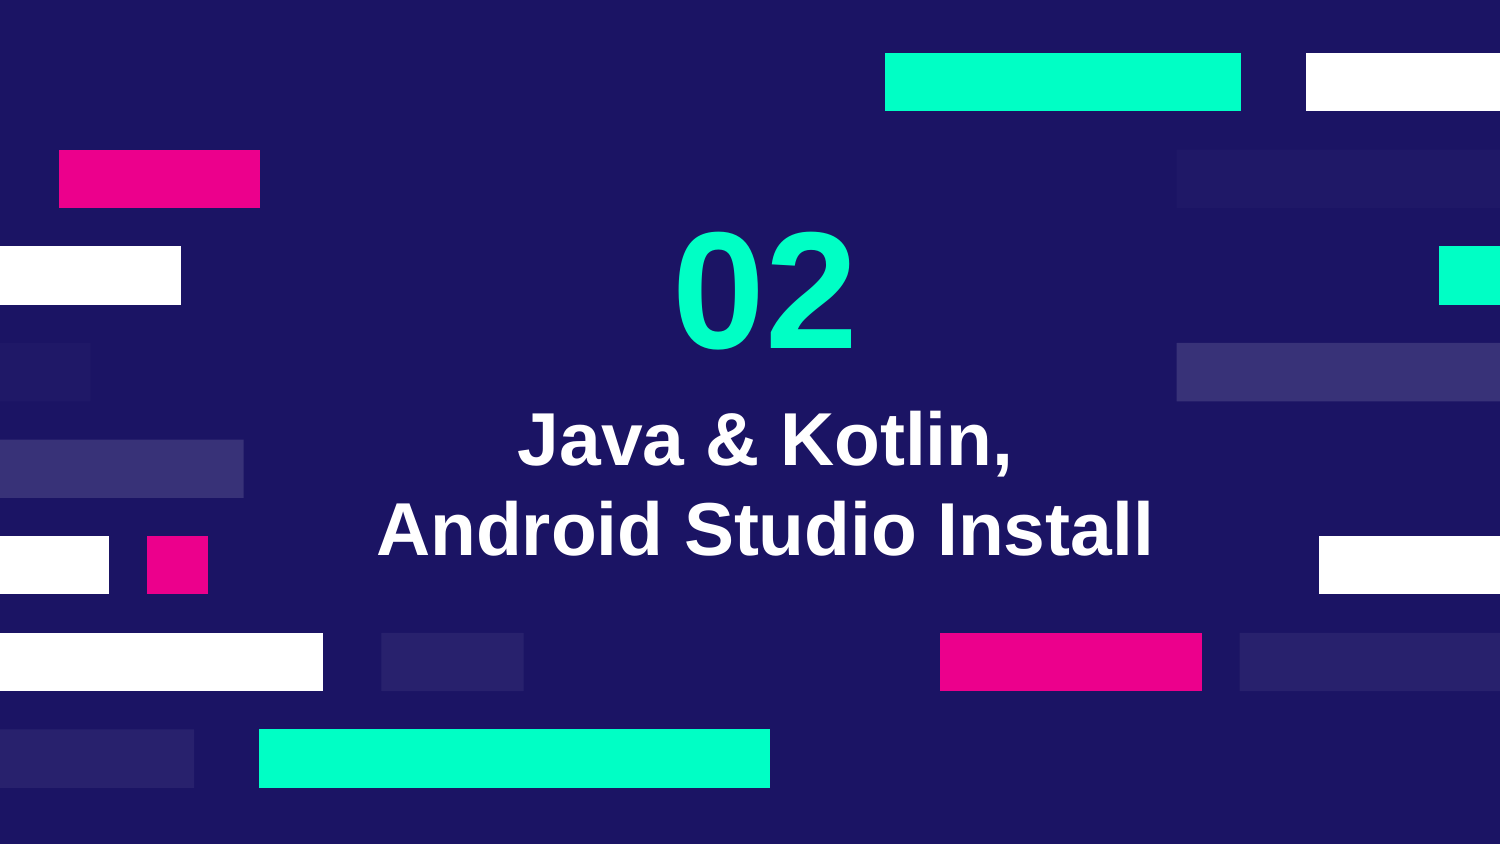

02
# Java & Kotlin,
Android Studio Install